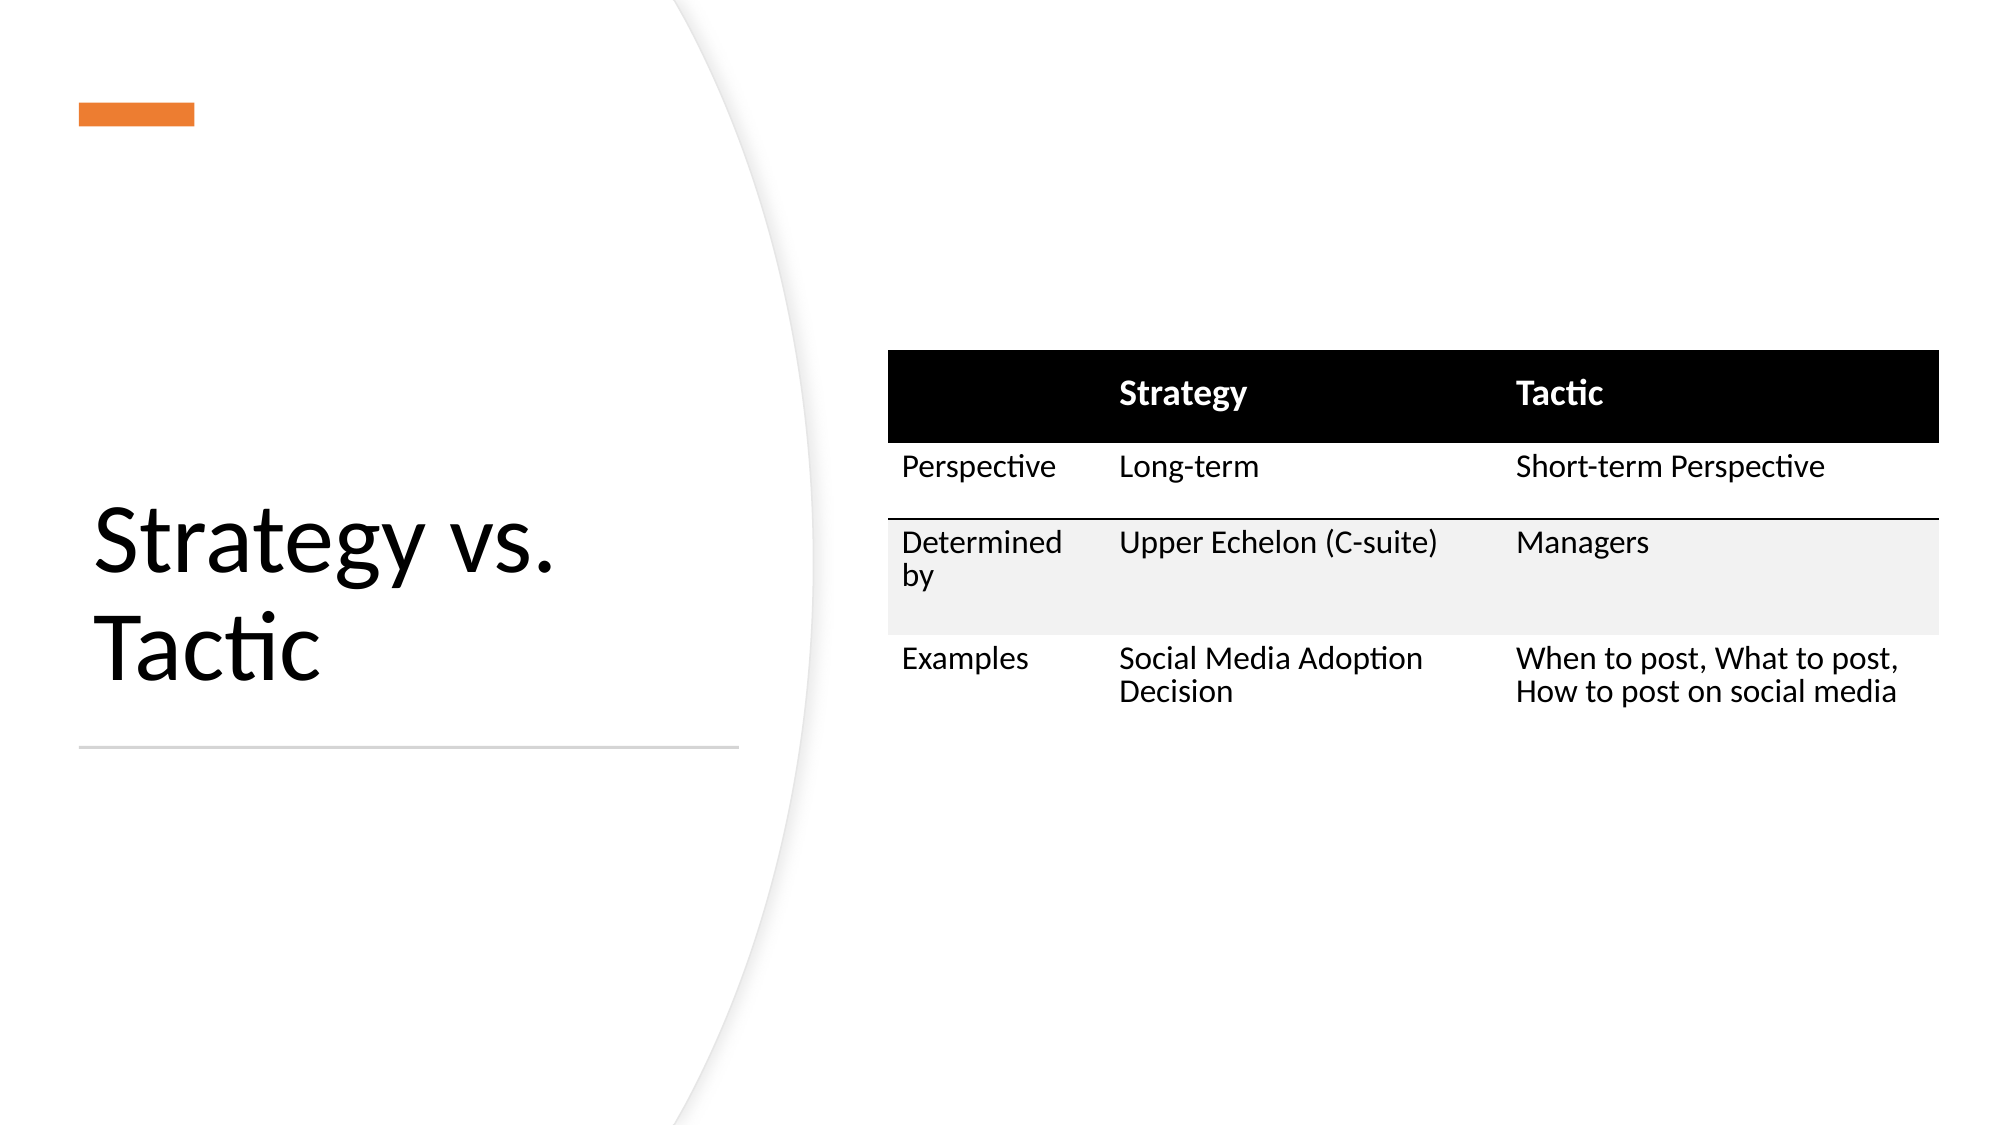

# Strategy vs. Tactic
|  | Strategy | Tactic |
| --- | --- | --- |
| Perspective | Long-term | Short-term Perspective |
| Determined by | Upper Echelon (C-suite) | Managers |
| Examples | Social Media Adoption Decision | When to post, What to post, How to post on social media |